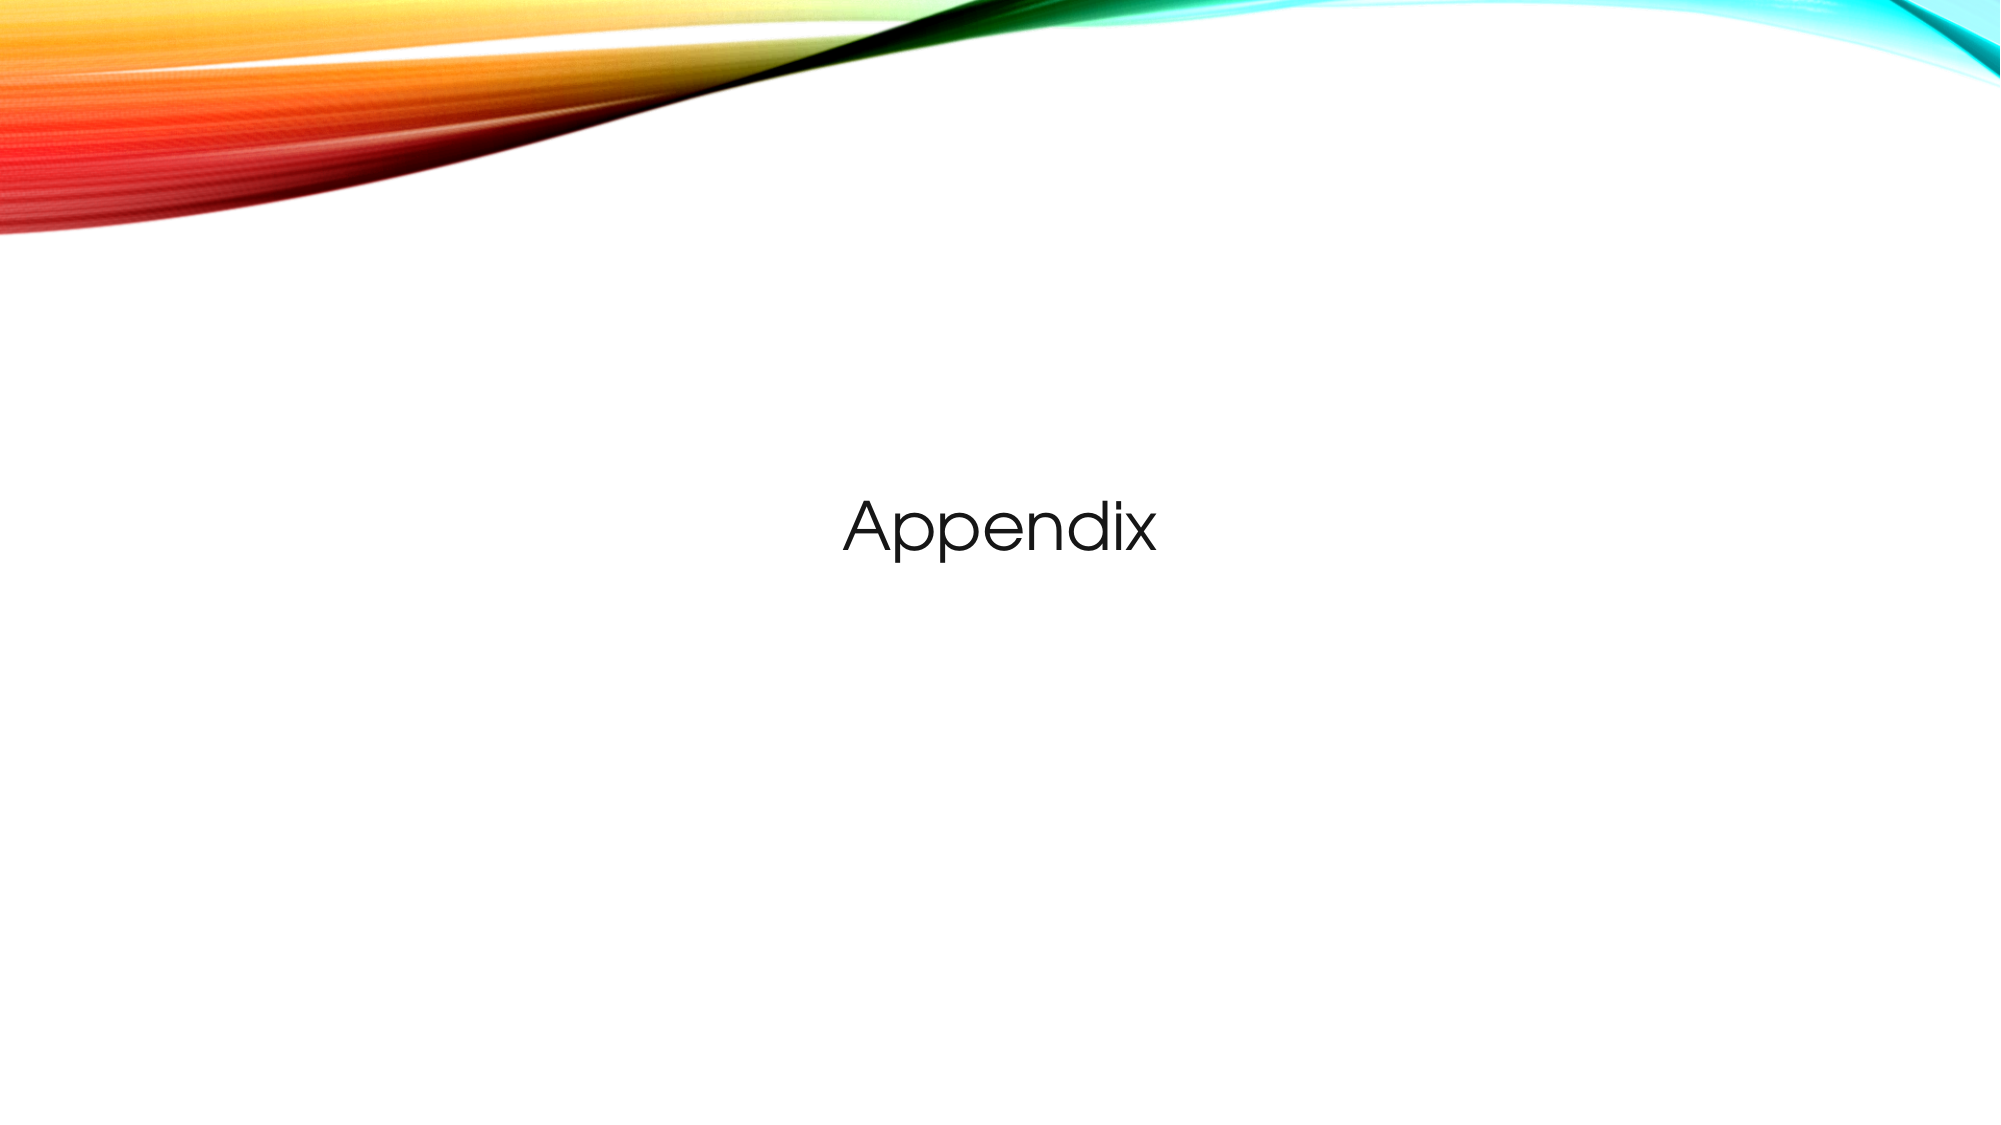

31
Appendix
Barco, G.
05 - 08 - 2025